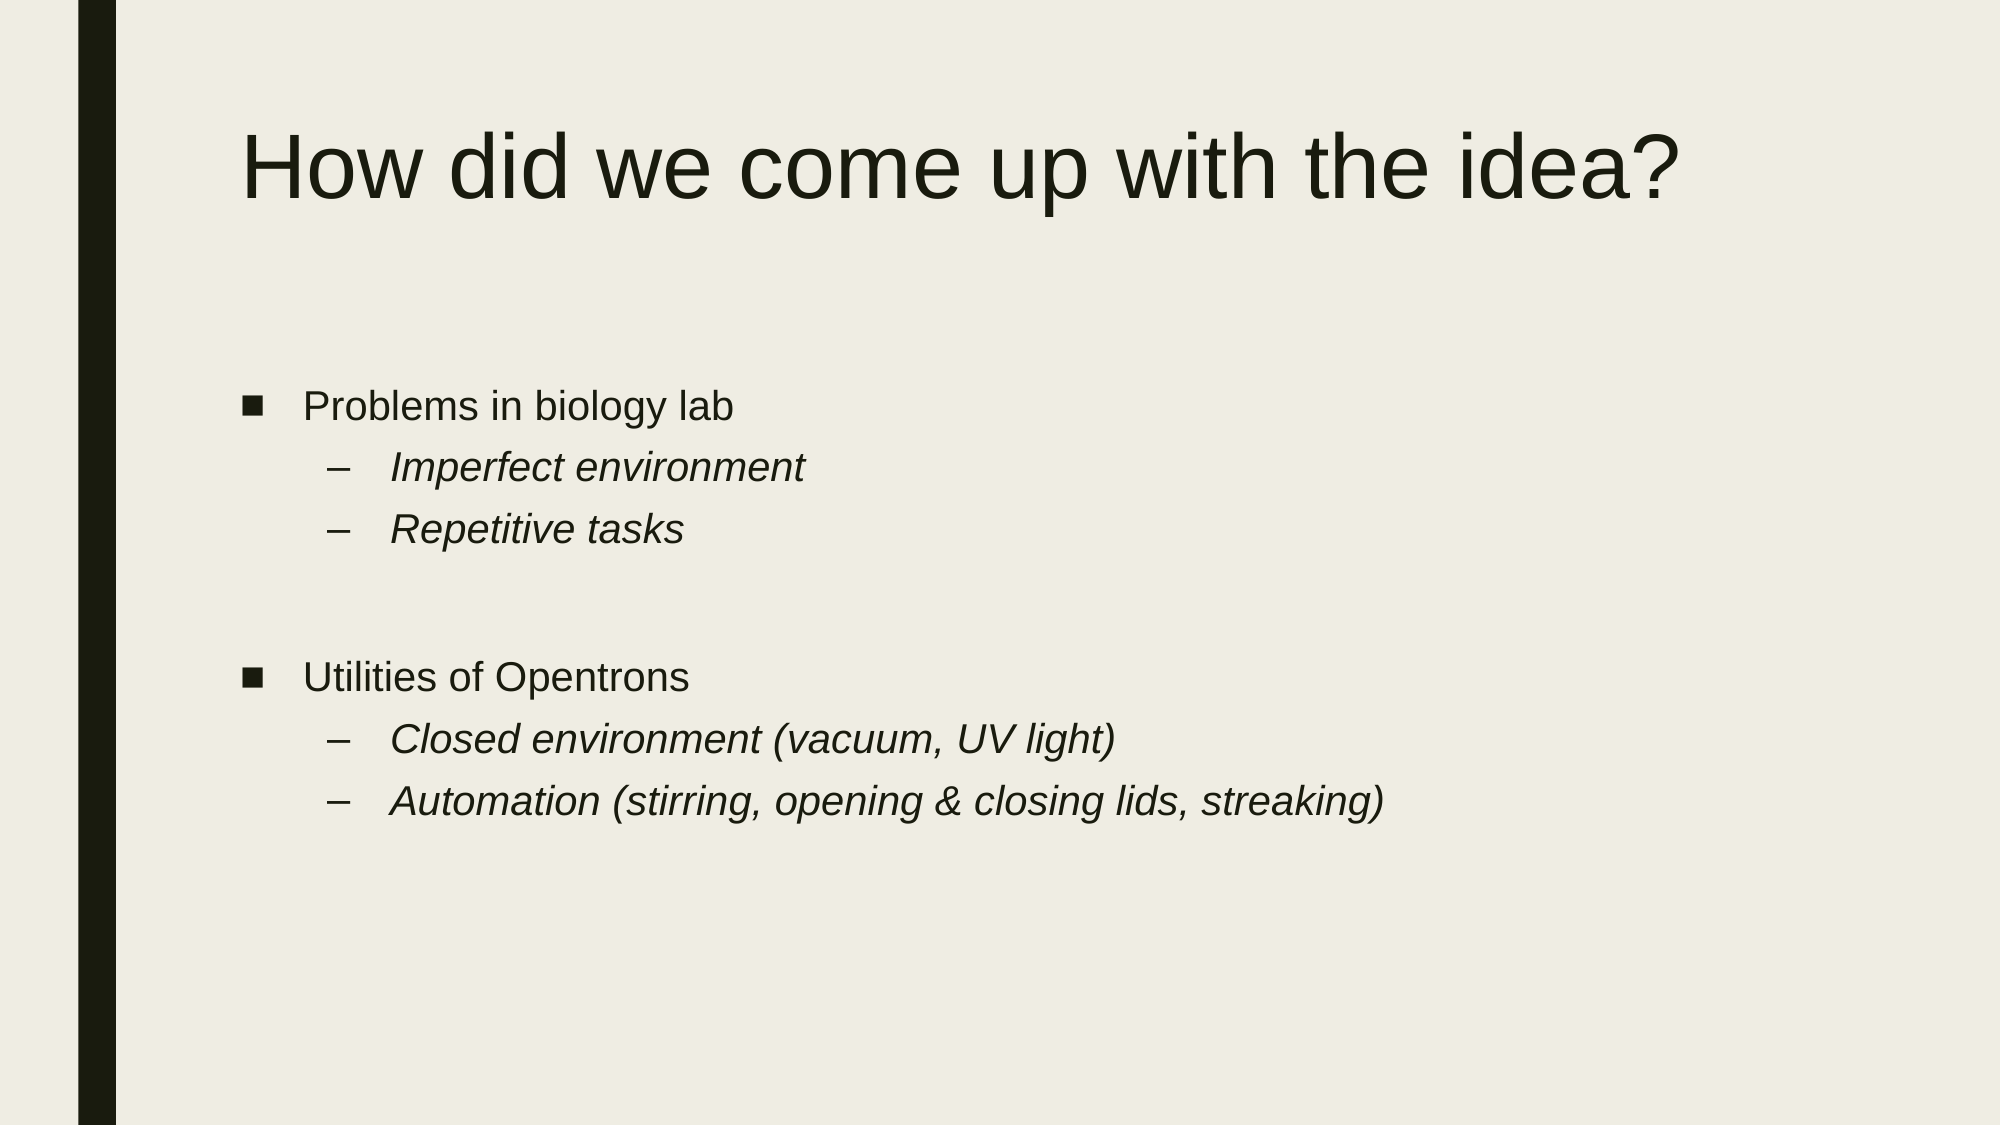

# How did we come up with the idea?
Problems in biology lab
Imperfect environment
Repetitive tasks

Utilities of Opentrons
Closed environment (vacuum, UV light)
Automation (stirring, opening & closing lids, streaking)